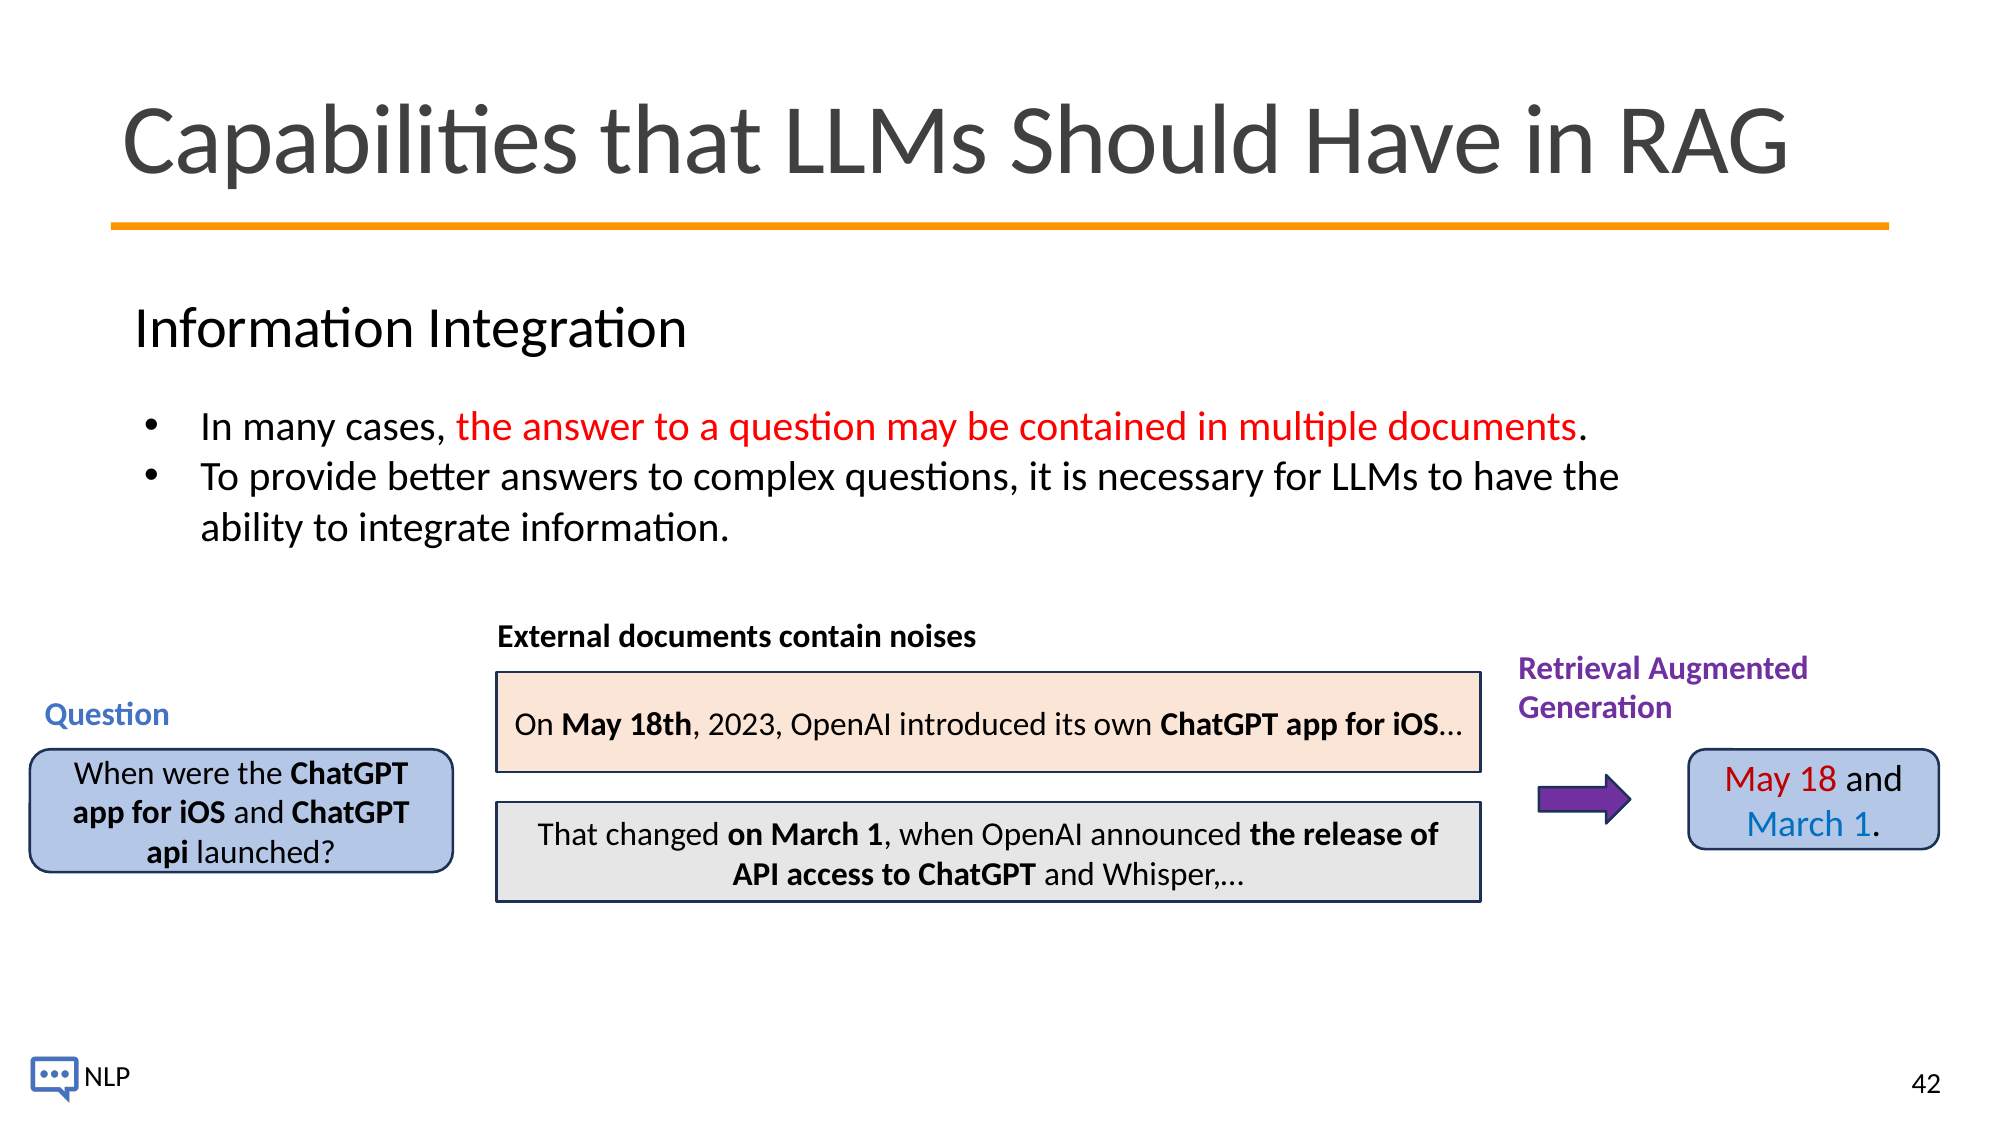

# Capabilities that LLMs Should Have in RAG
Information Integration
In many cases, the answer to a question may be contained in multiple documents.
To provide better answers to complex questions, it is necessary for LLMs to have the ability to integrate information.
External documents contain noises
Retrieval Augmented Generation
On May 18th, 2023, OpenAI introduced its own ChatGPT app for iOS…
Question
When were the ChatGPT app for iOS and ChatGPT api launched?
May 18 and March 1.

That changed on March 1, when OpenAI announced the release of API access to ChatGPT and Whisper,…
42